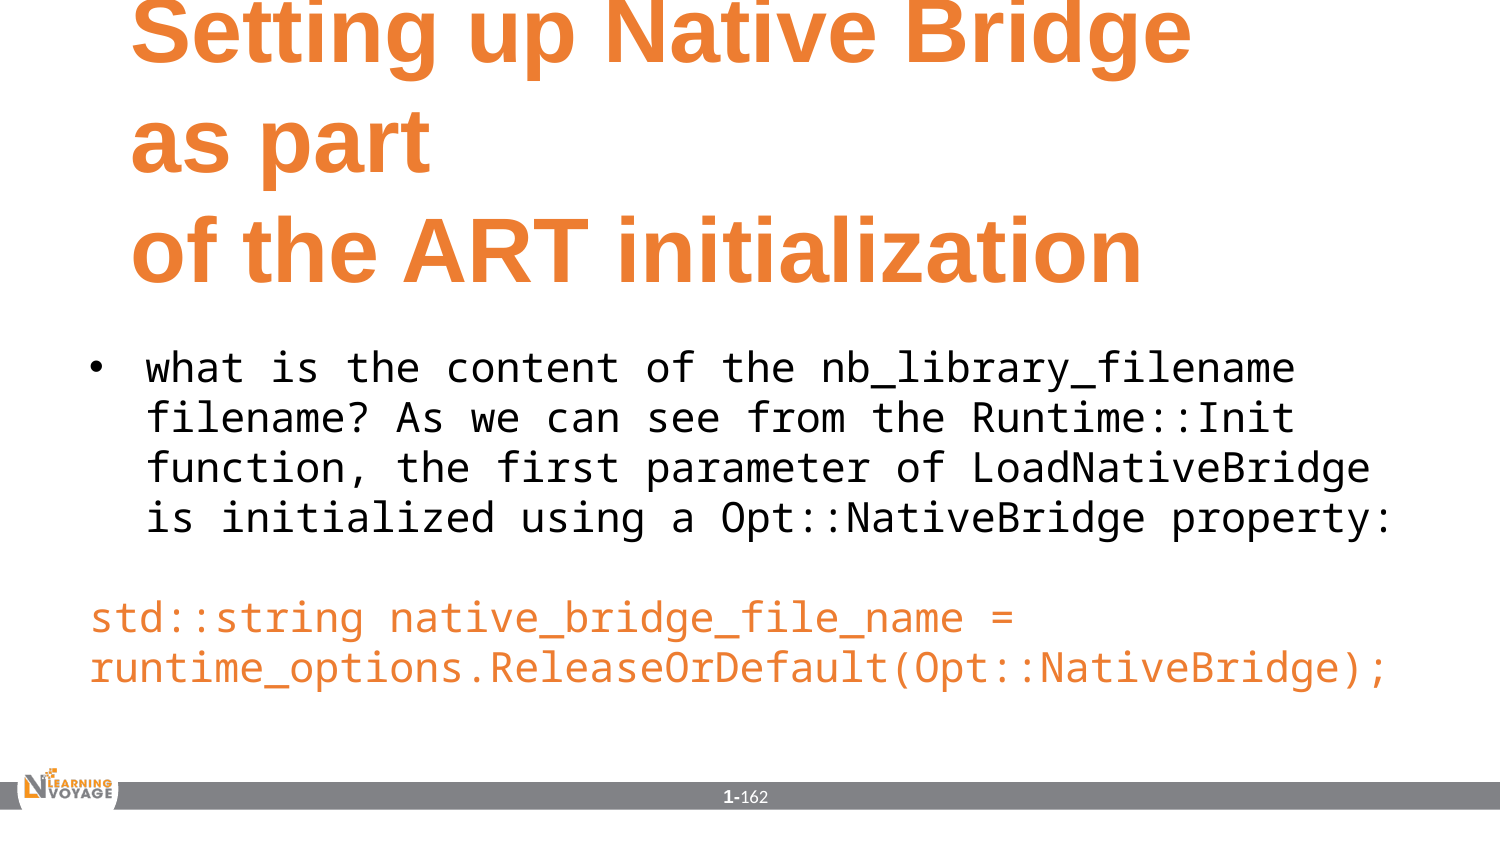

Setting up Native Bridge as part
of the ART initialization
what is the content of the nb_library_filename filename? As we can see from the Runtime::Init function, the first parameter of LoadNativeBridge is initialized using a Opt::NativeBridge property:

std::string native_bridge_file_name = runtime_options.ReleaseOrDefault(Opt::NativeBridge);
1-162